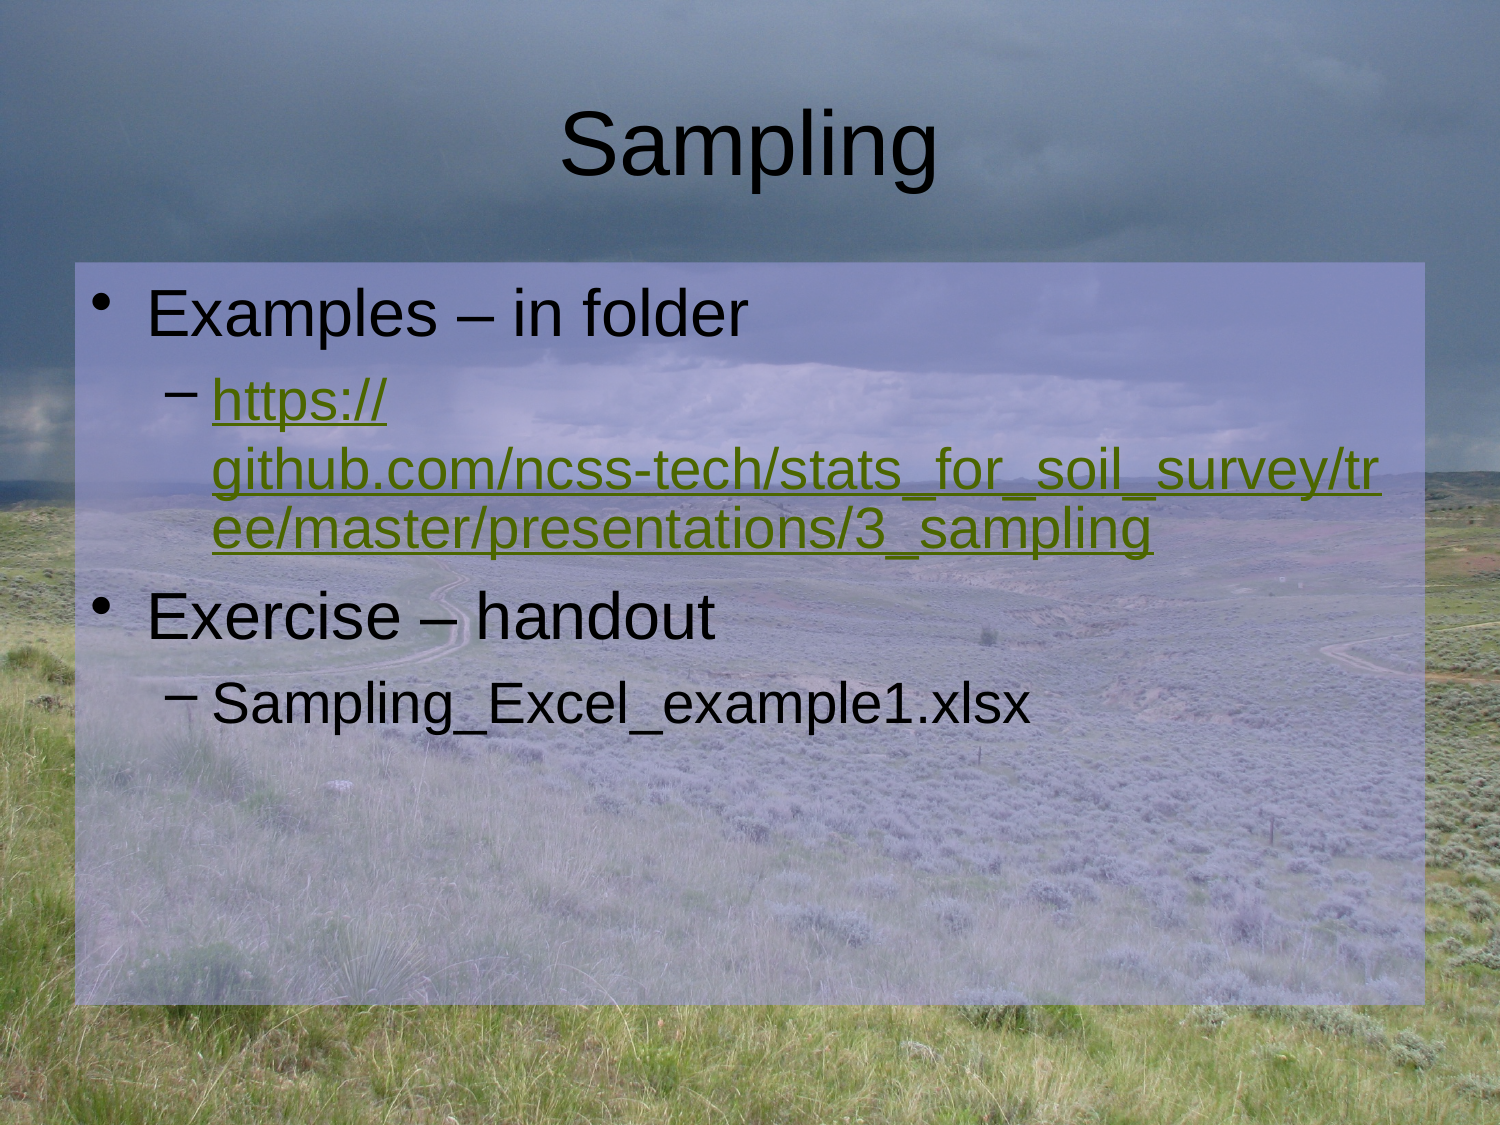

# Sampling
Examples – in folder
https://github.com/ncss-tech/stats_for_soil_survey/tree/master/presentations/3_sampling
Exercise – handout
Sampling_Excel_example1.xlsx